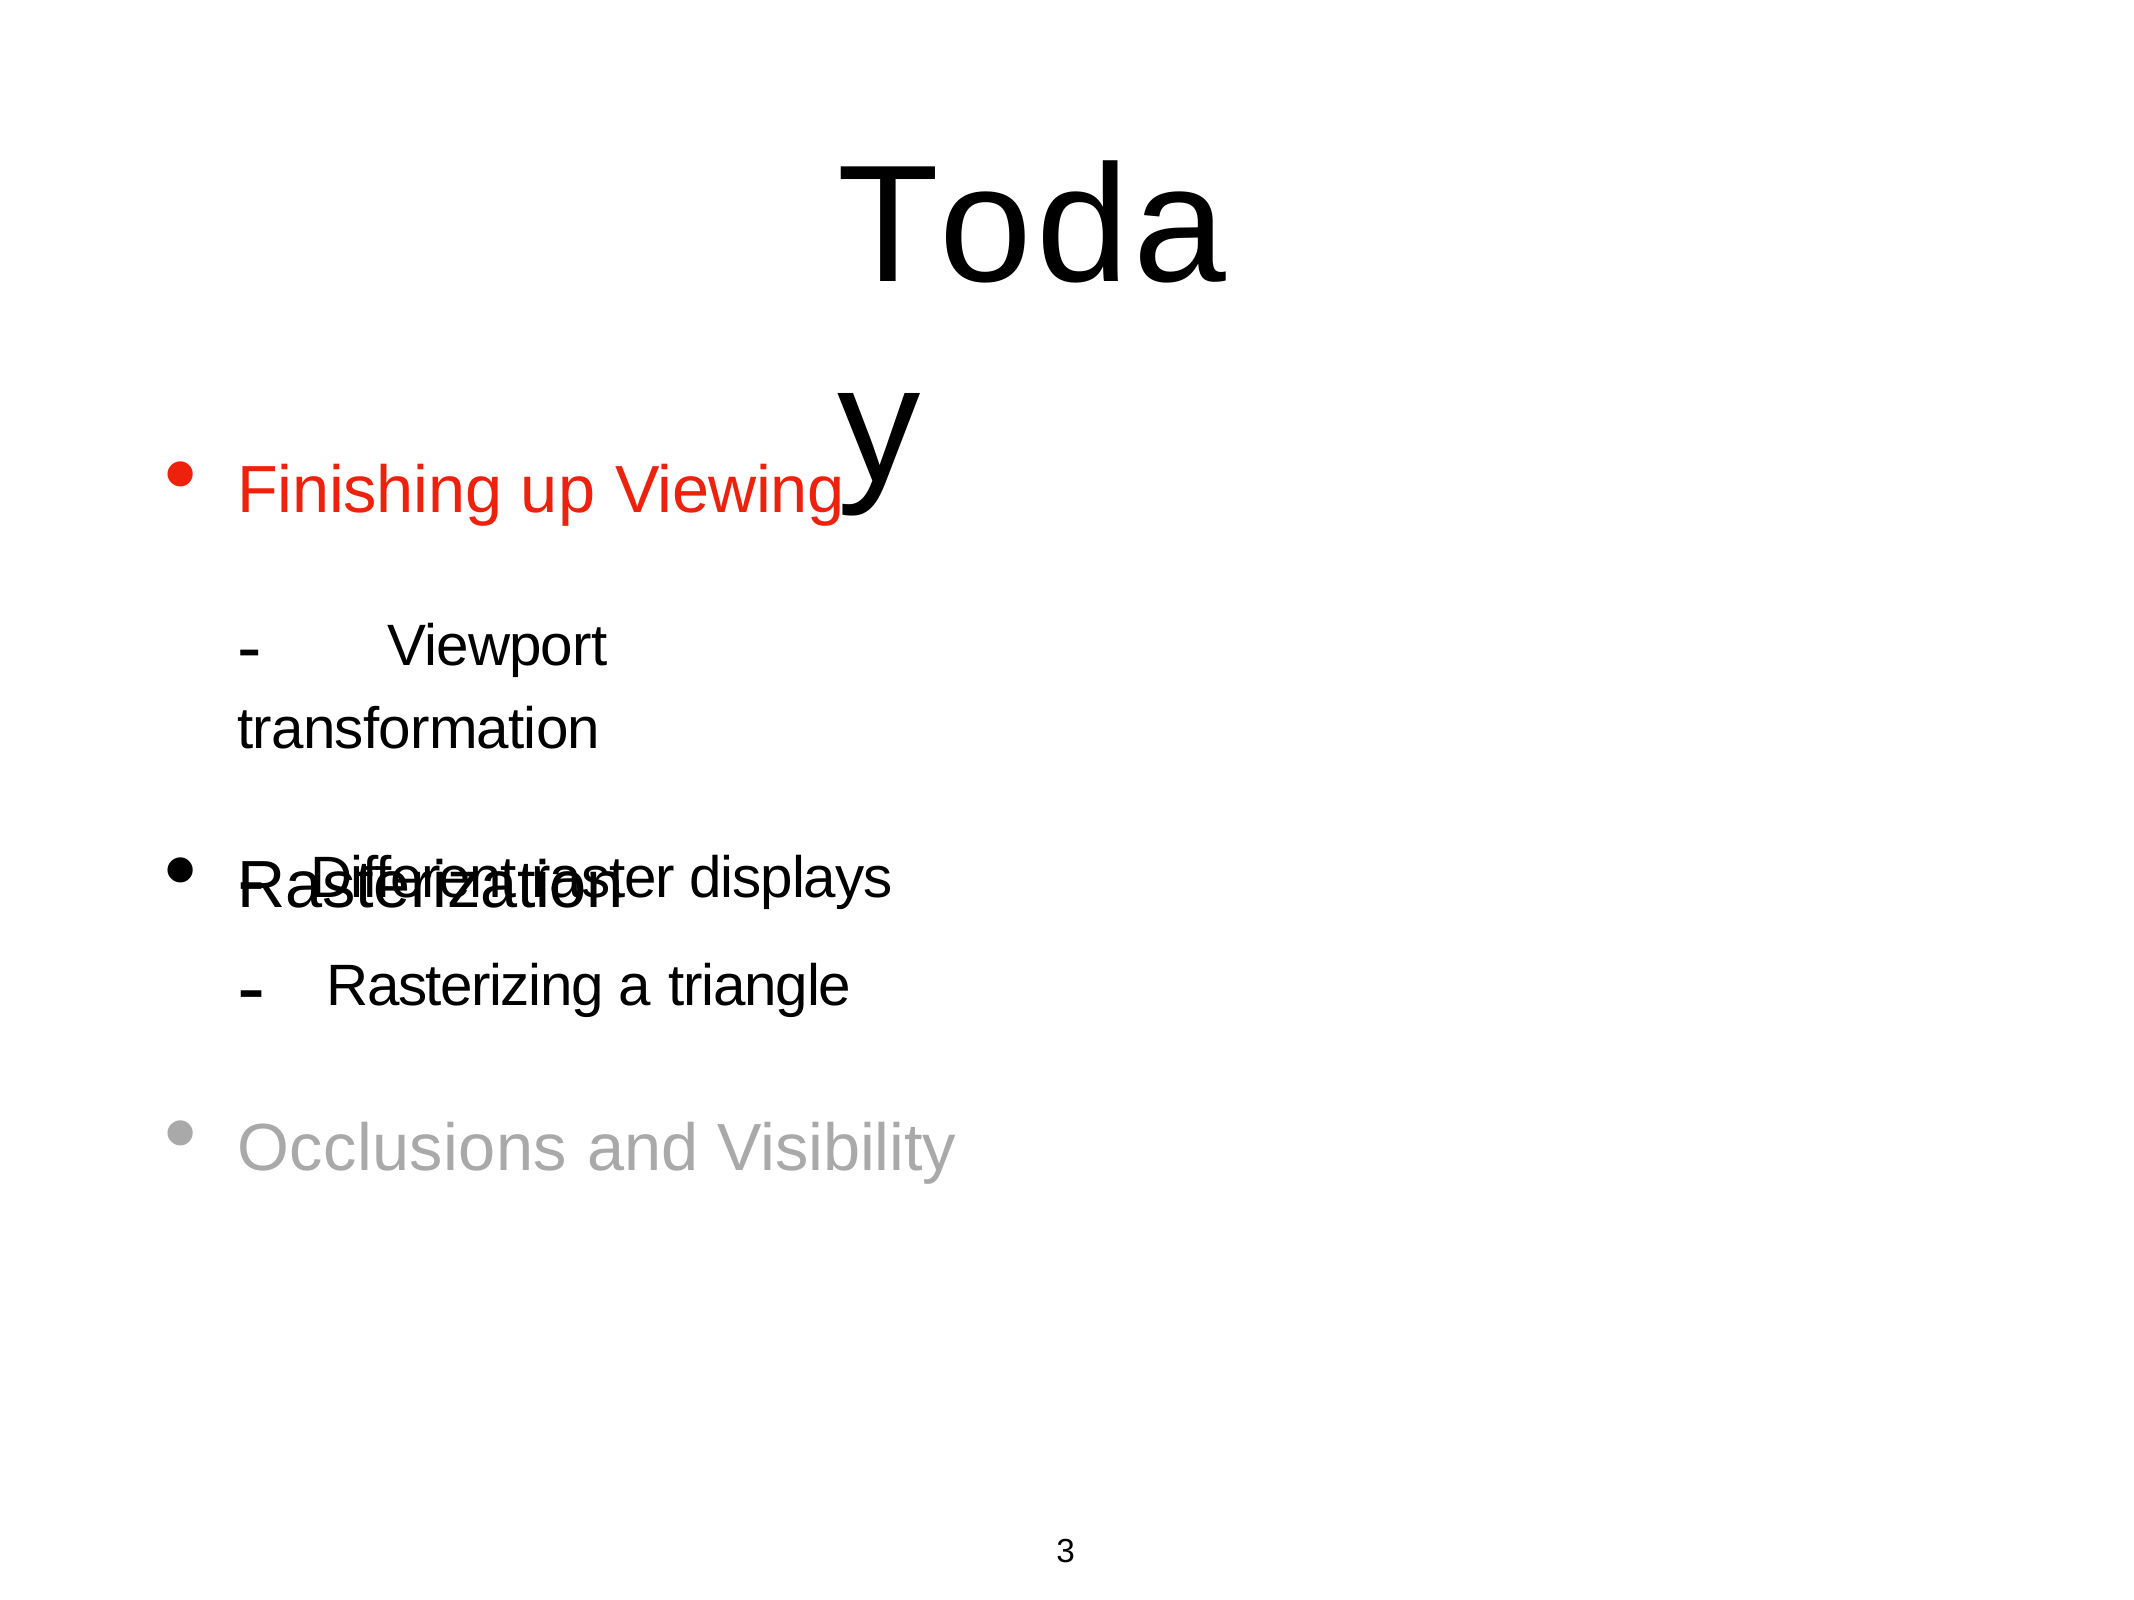

# Today
Finishing up Viewing
-	Viewport transformation
Rasterization
Different raster displays  Rasterizing a triangle
-
-
Occlusions and Visibility
3